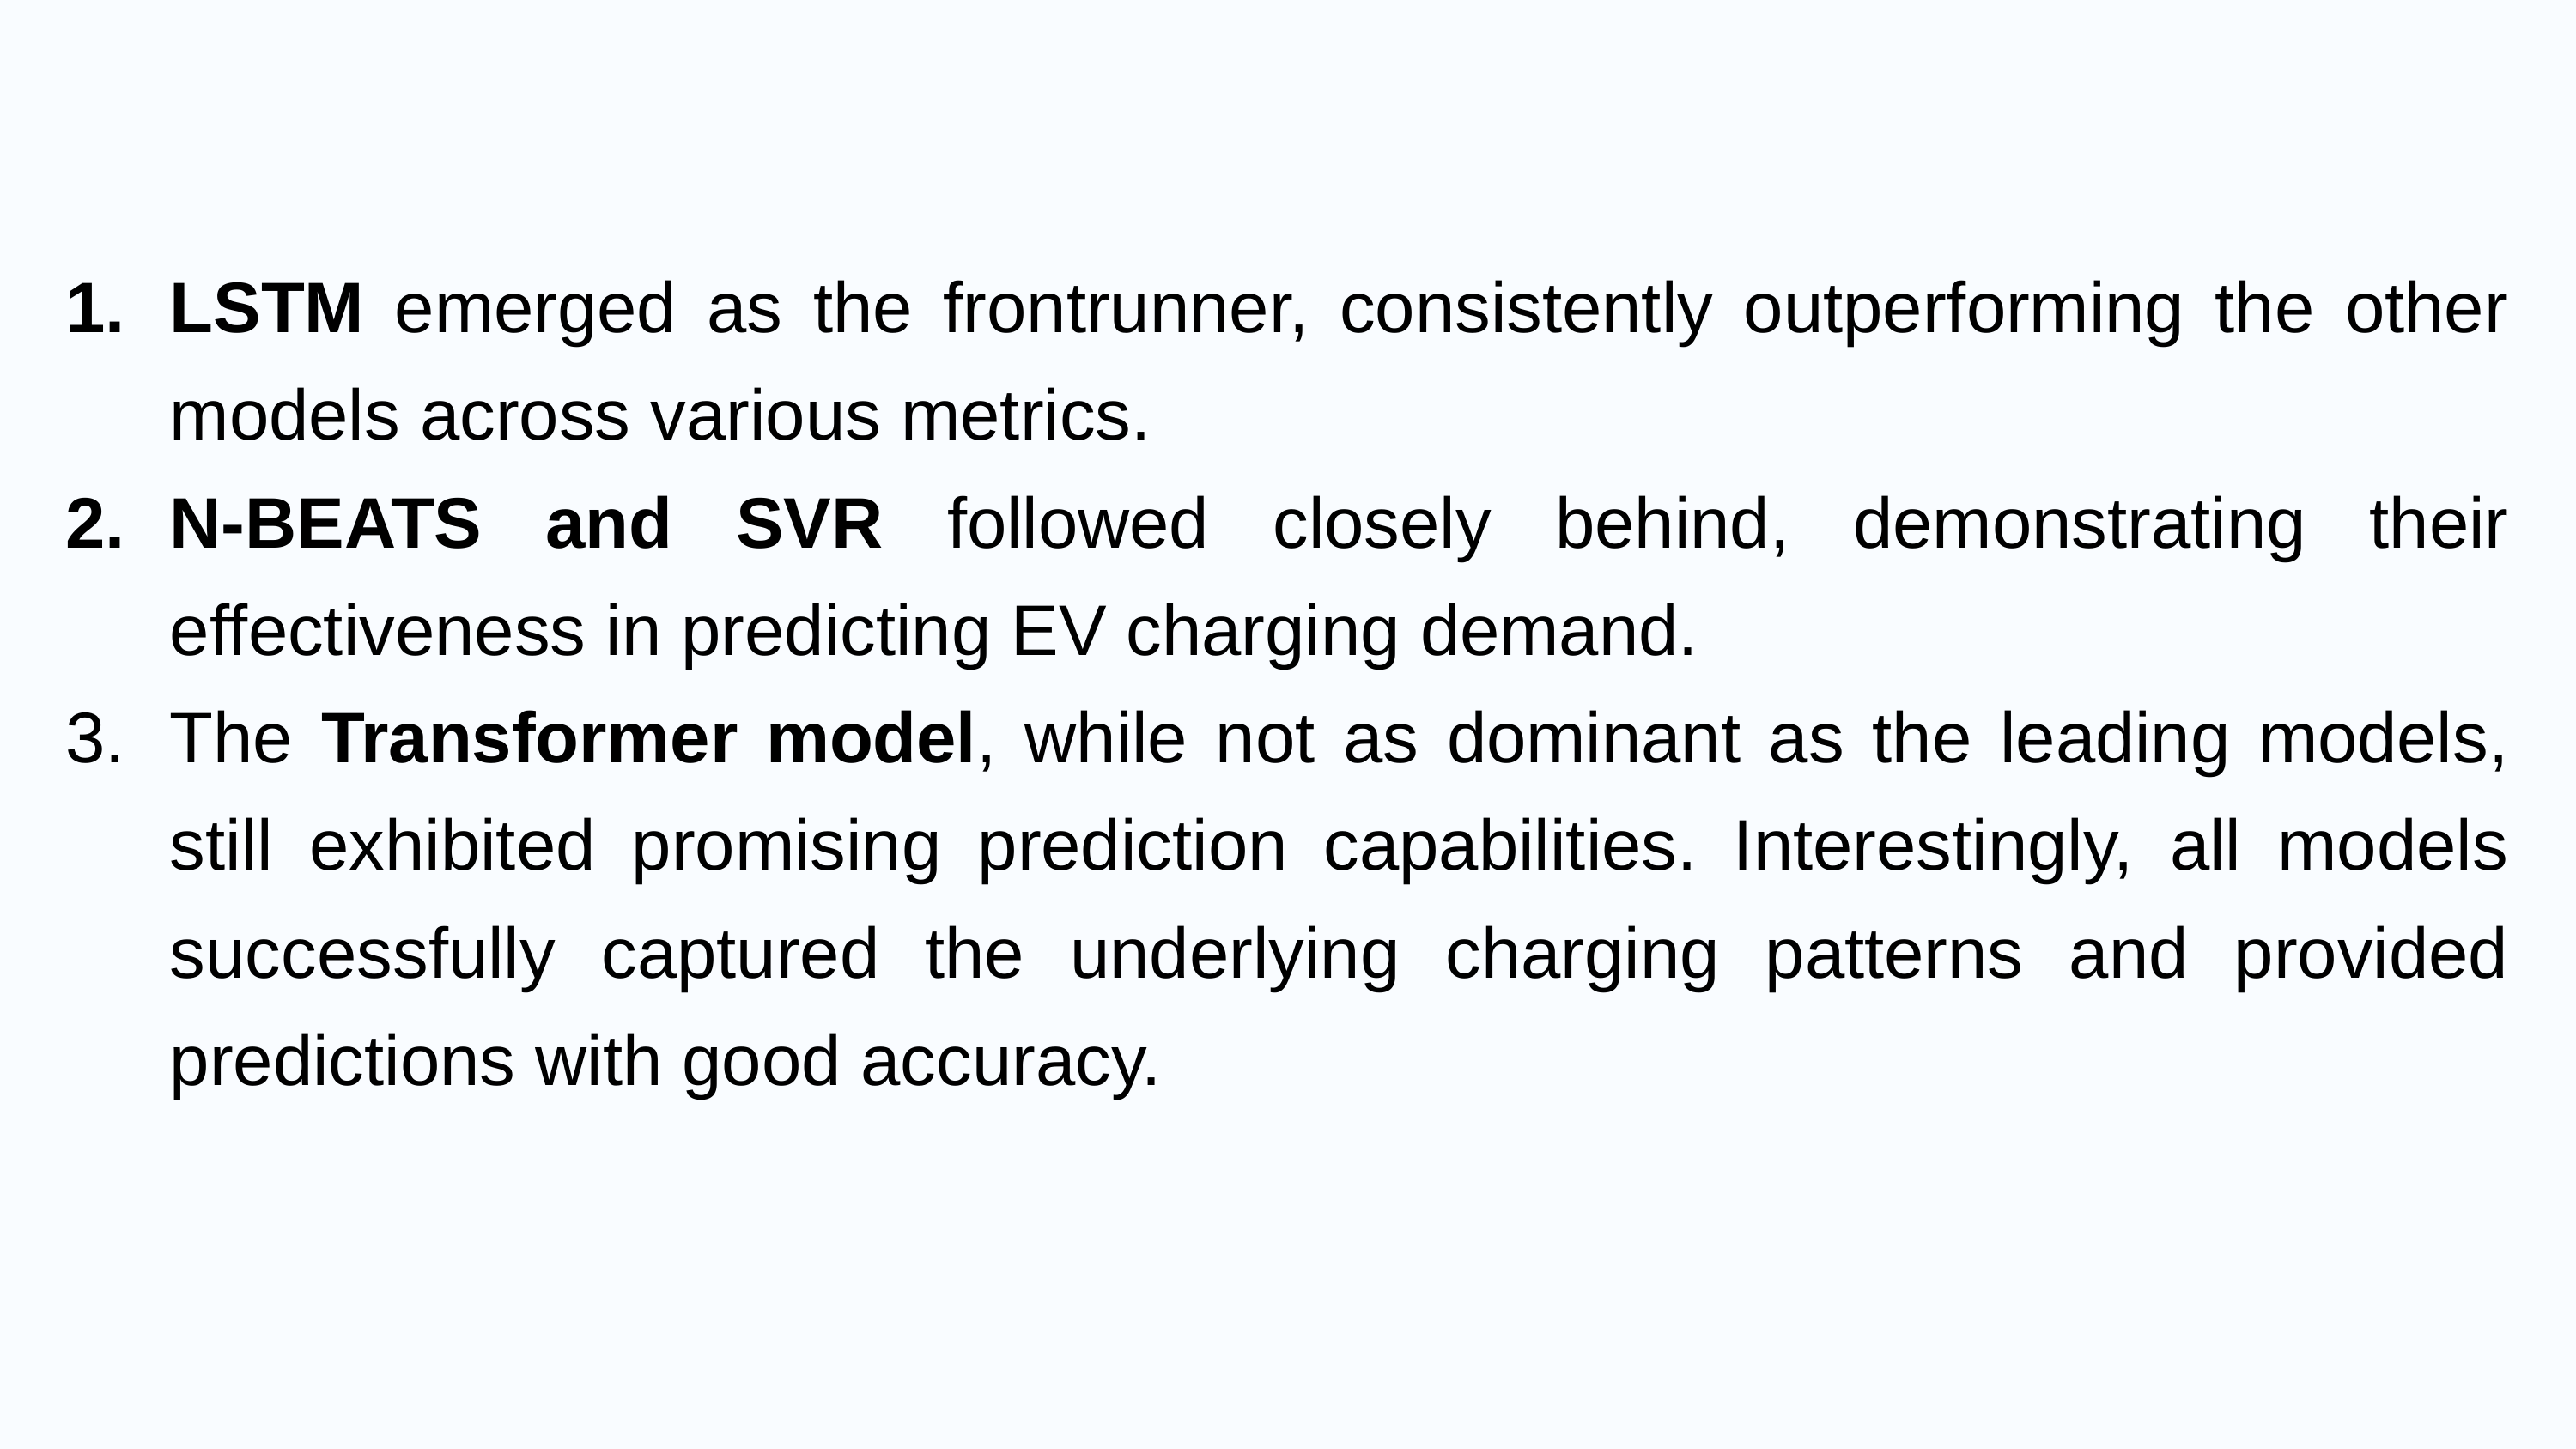

LSTM emerged as the frontrunner, consistently outperforming the other models across various metrics.
N-BEATS and SVR followed closely behind, demonstrating their effectiveness in predicting EV charging demand.
The Transformer model, while not as dominant as the leading models, still exhibited promising prediction capabilities. Interestingly, all models successfully captured the underlying charging patterns and provided predictions with good accuracy.